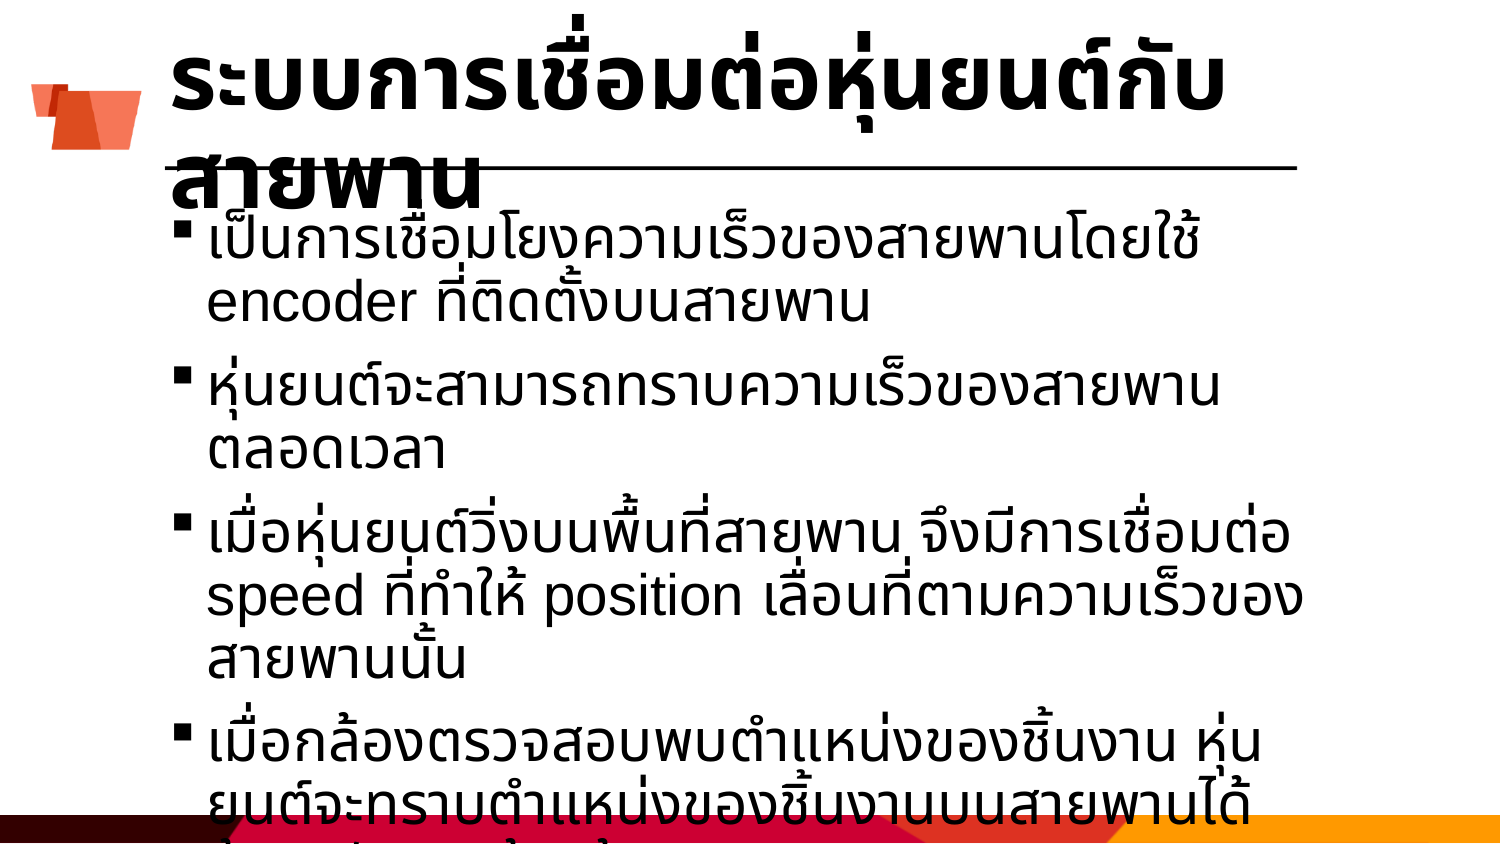

# ระบบการเชื่อมต่อหุ่นยนต์กับสายพาน
เป็นการเชื่อมโยงความเร็วของสายพานโดยใช้ encoder ที่ติดตั้งบนสายพาน
หุ่นยนต์จะสามารถทราบความเร็วของสายพานตลอดเวลา
เมื่อหุ่นยนต์วิ่งบนพื้นที่สายพาน จึงมีการเชื่อมต่อ speed ที่ทำให้ position เลื่อนที่ตามความเร็วของสายพานนั้น
เมื่อกล้องตรวจสอบพบตำแหน่งของชิ้นงาน หุ่นยนต์จะทราบตำแหน่งของชิ้นงานบนสายพานได้ด้วยหลักการข้างต้น